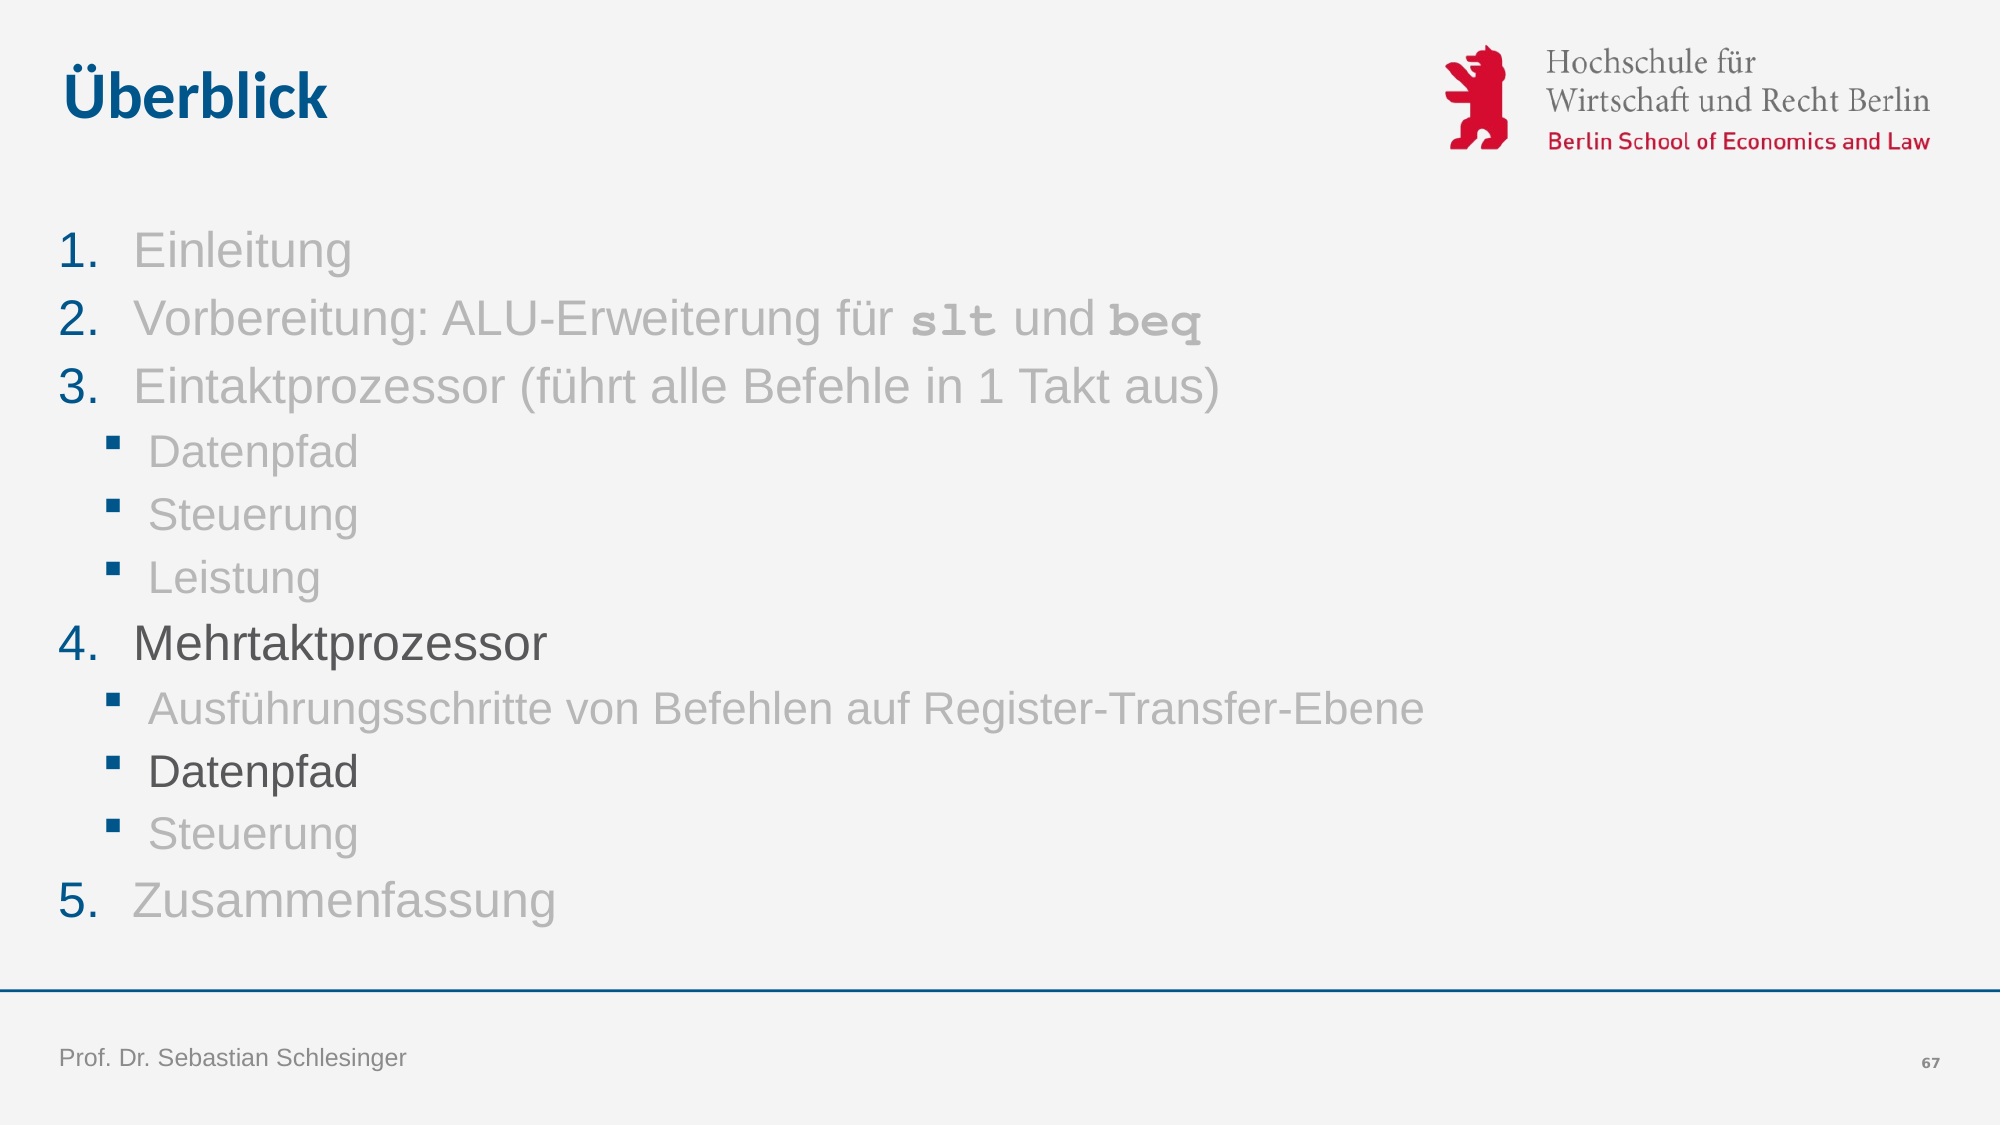

# Überblick
Einleitung
Vorbereitung: ALU-Erweiterung für slt und beq
Eintaktprozessor (führt alle Befehle in 1 Takt aus)
Datenpfad
Steuerung
Leistung
Mehrtaktprozessor
Ausführungsschritte von Befehlen auf Register-Transfer-Ebene
Datenpfad
Steuerung
Zusammenfassung

Prof. Dr. Sebastian Schlesinger
67